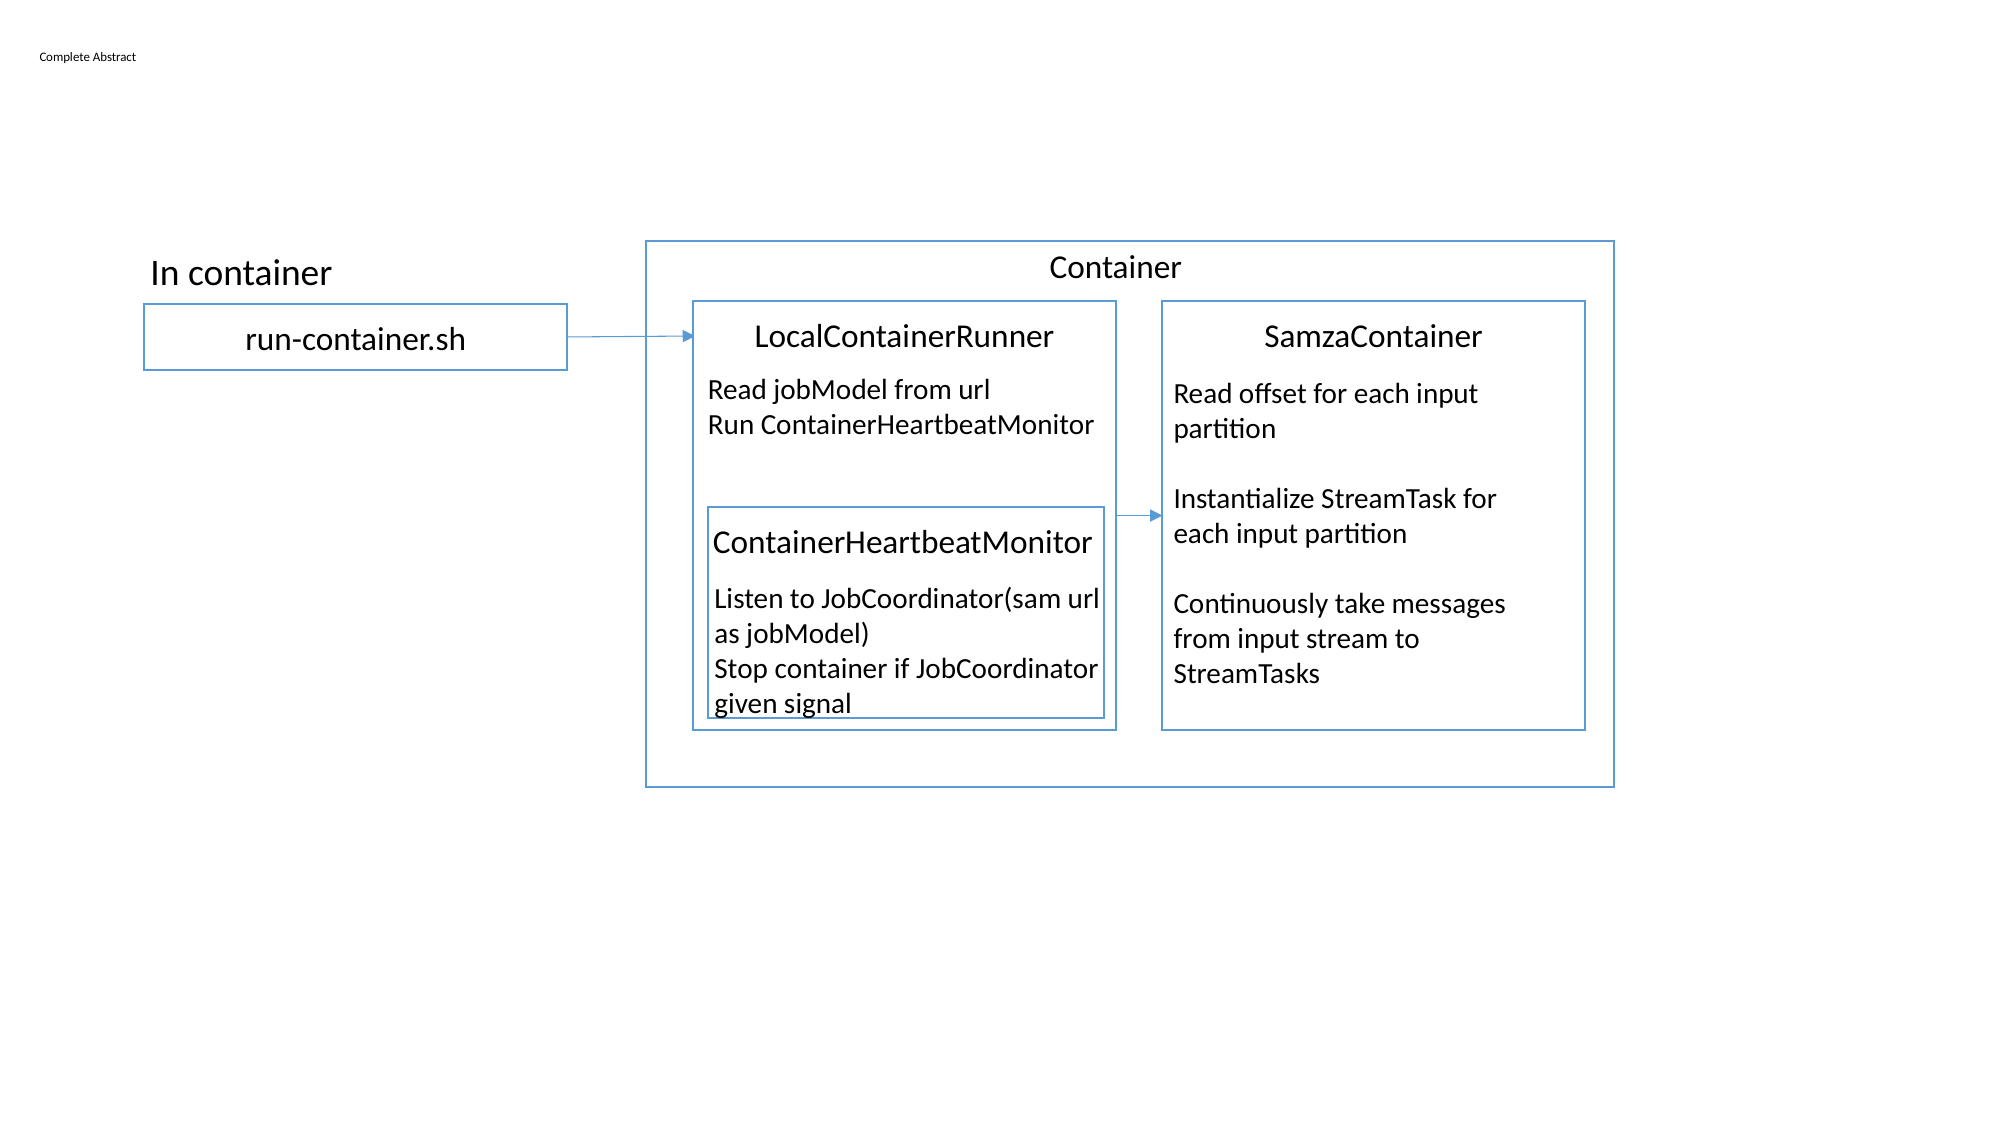

# Complete Abstract
Container
In container

LocalContainerRunner
SamzaContainer
run-container.sh
Read jobModel from url
Run ContainerHeartbeatMonitor
Read offset for each input partition

Instantialize StreamTask for each input partition

Continuously take messages from input stream to StreamTasks

ContainerHeartbeatMonitor
Listen to JobCoordinator(sam url as jobModel)
Stop container if JobCoordinator
given signal